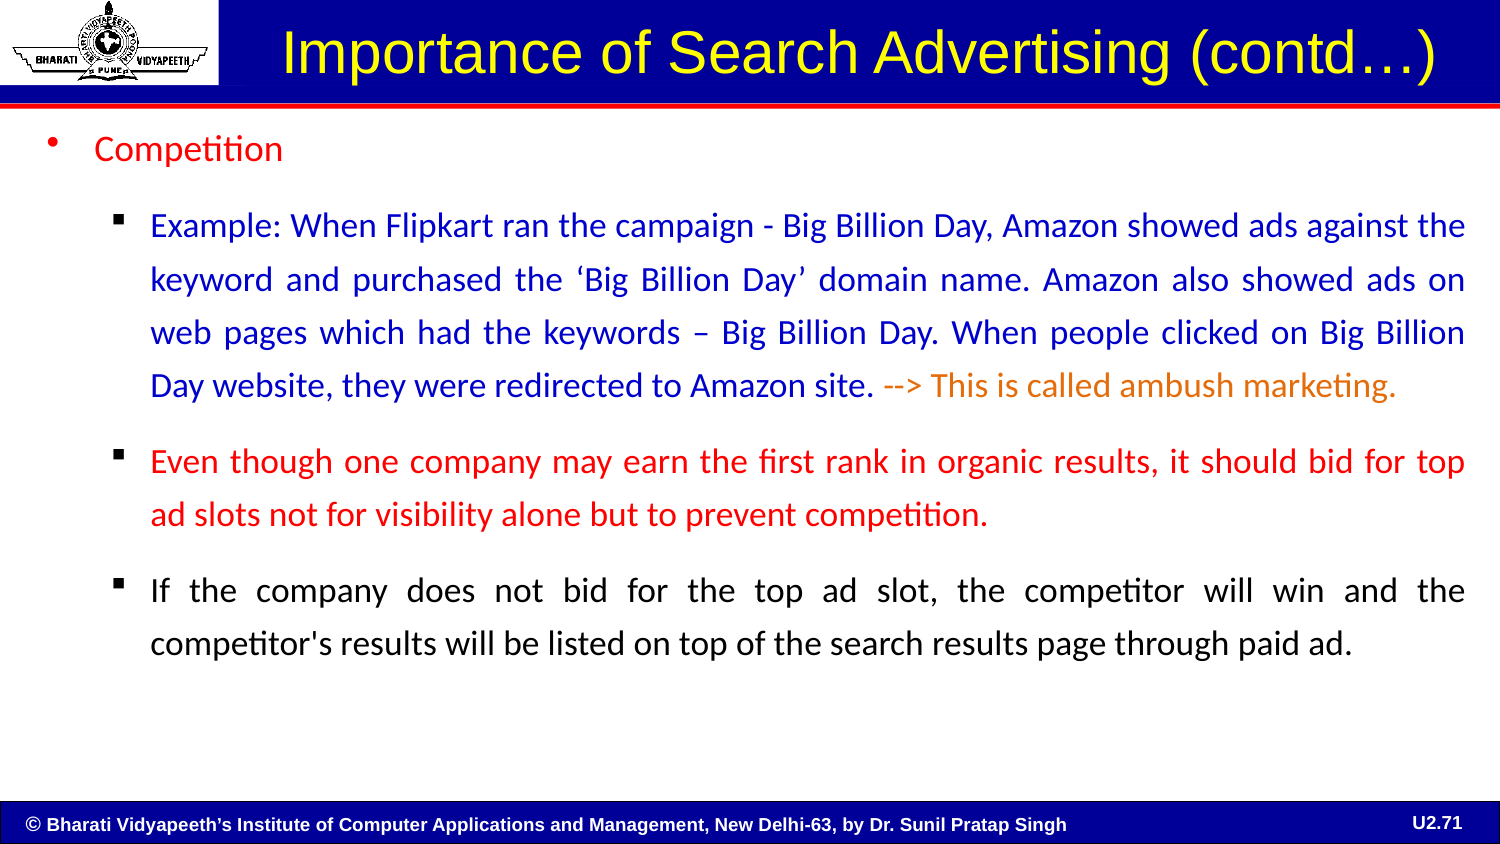

# Importance of Search Advertising (contd…)
Competition
Example: When Flipkart ran the campaign - Big Billion Day, Amazon showed ads against the keyword and purchased the ‘Big Billion Day’ domain name. Amazon also showed ads on web pages which had the keywords – Big Billion Day. When people clicked on Big Billion Day website, they were redirected to Amazon site. --> This is called ambush marketing.
Even though one company may earn the first rank in organic results, it should bid for top ad slots not for visibility alone but to prevent competition.
If the company does not bid for the top ad slot, the competitor will win and the competitor's results will be listed on top of the search results page through paid ad.